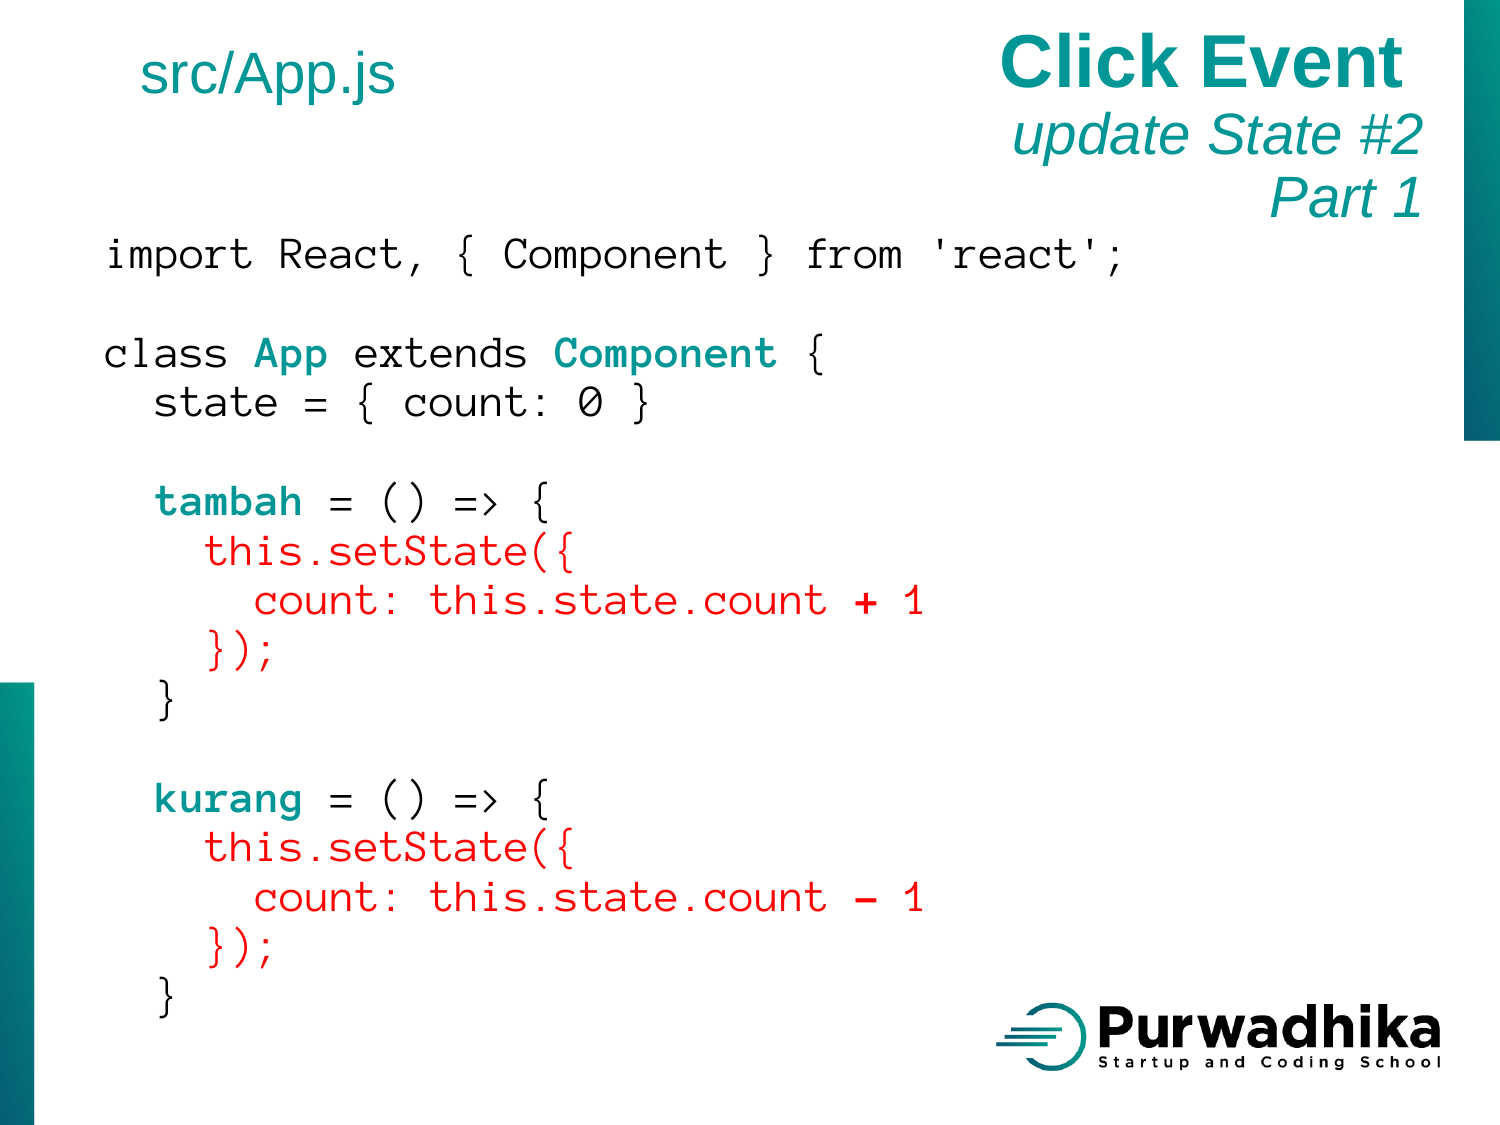

src/App.js
Click Event
update State #2
Part 1
import React, { Component } from 'react';
class App extends Component {
  state = { count: 0 }
  tambah = () => {
    this.setState({
      count: this.state.count + 1
    });
  }
  kurang = () => {
    this.setState({
      count: this.state.count - 1
    });
  }